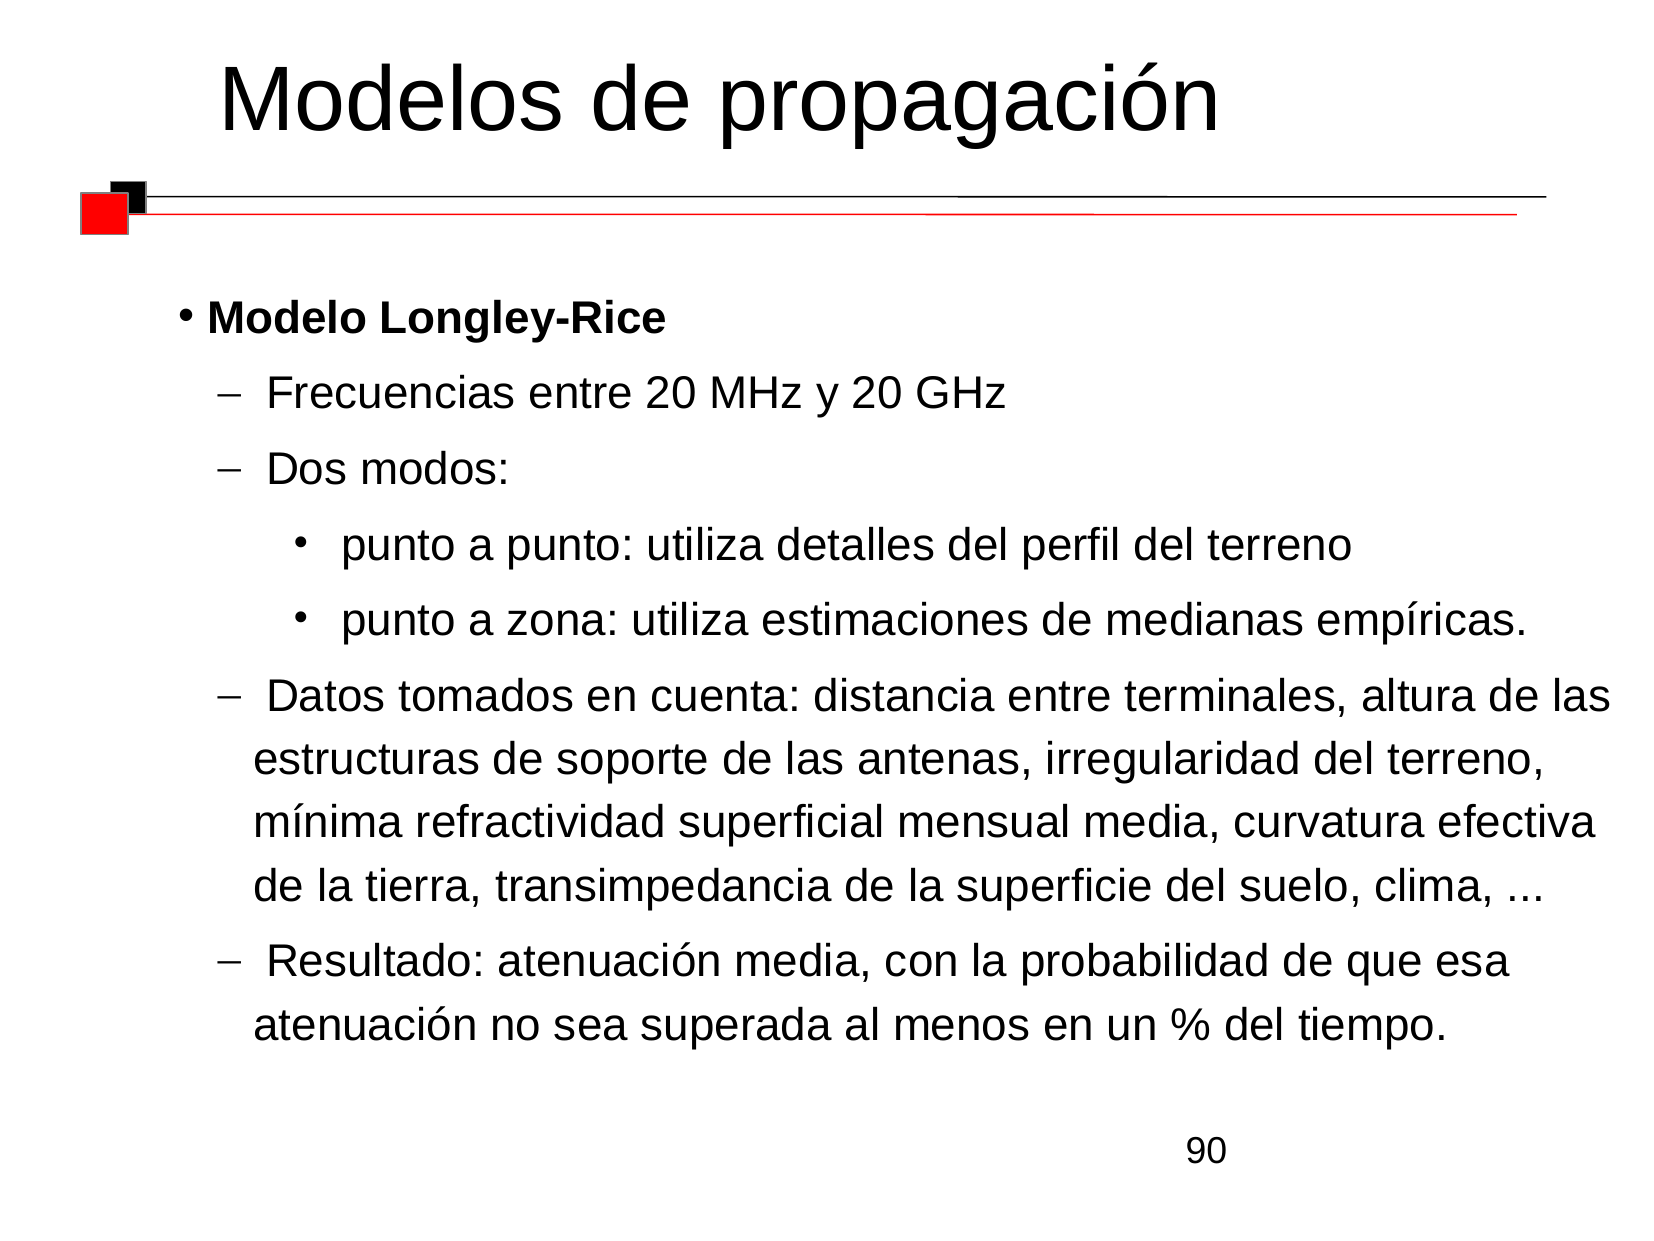

Modelos de propagación

 Modelo Longley-Rice
 Frecuencias entre 20 MHz y 20 GHz
 Dos modos:
 punto a punto: utiliza detalles del perfil del terreno
 punto a zona: utiliza estimaciones de medianas empíricas.
 Datos tomados en cuenta: distancia entre terminales, altura de las estructuras de soporte de las antenas, irregularidad del terreno, mínima refractividad superficial mensual media, curvatura efectiva de la tierra, transimpedancia de la superficie del suelo, clima, ...
 Resultado: atenuación media, con la probabilidad de que esa atenuación no sea superada al menos en un % del tiempo.
90